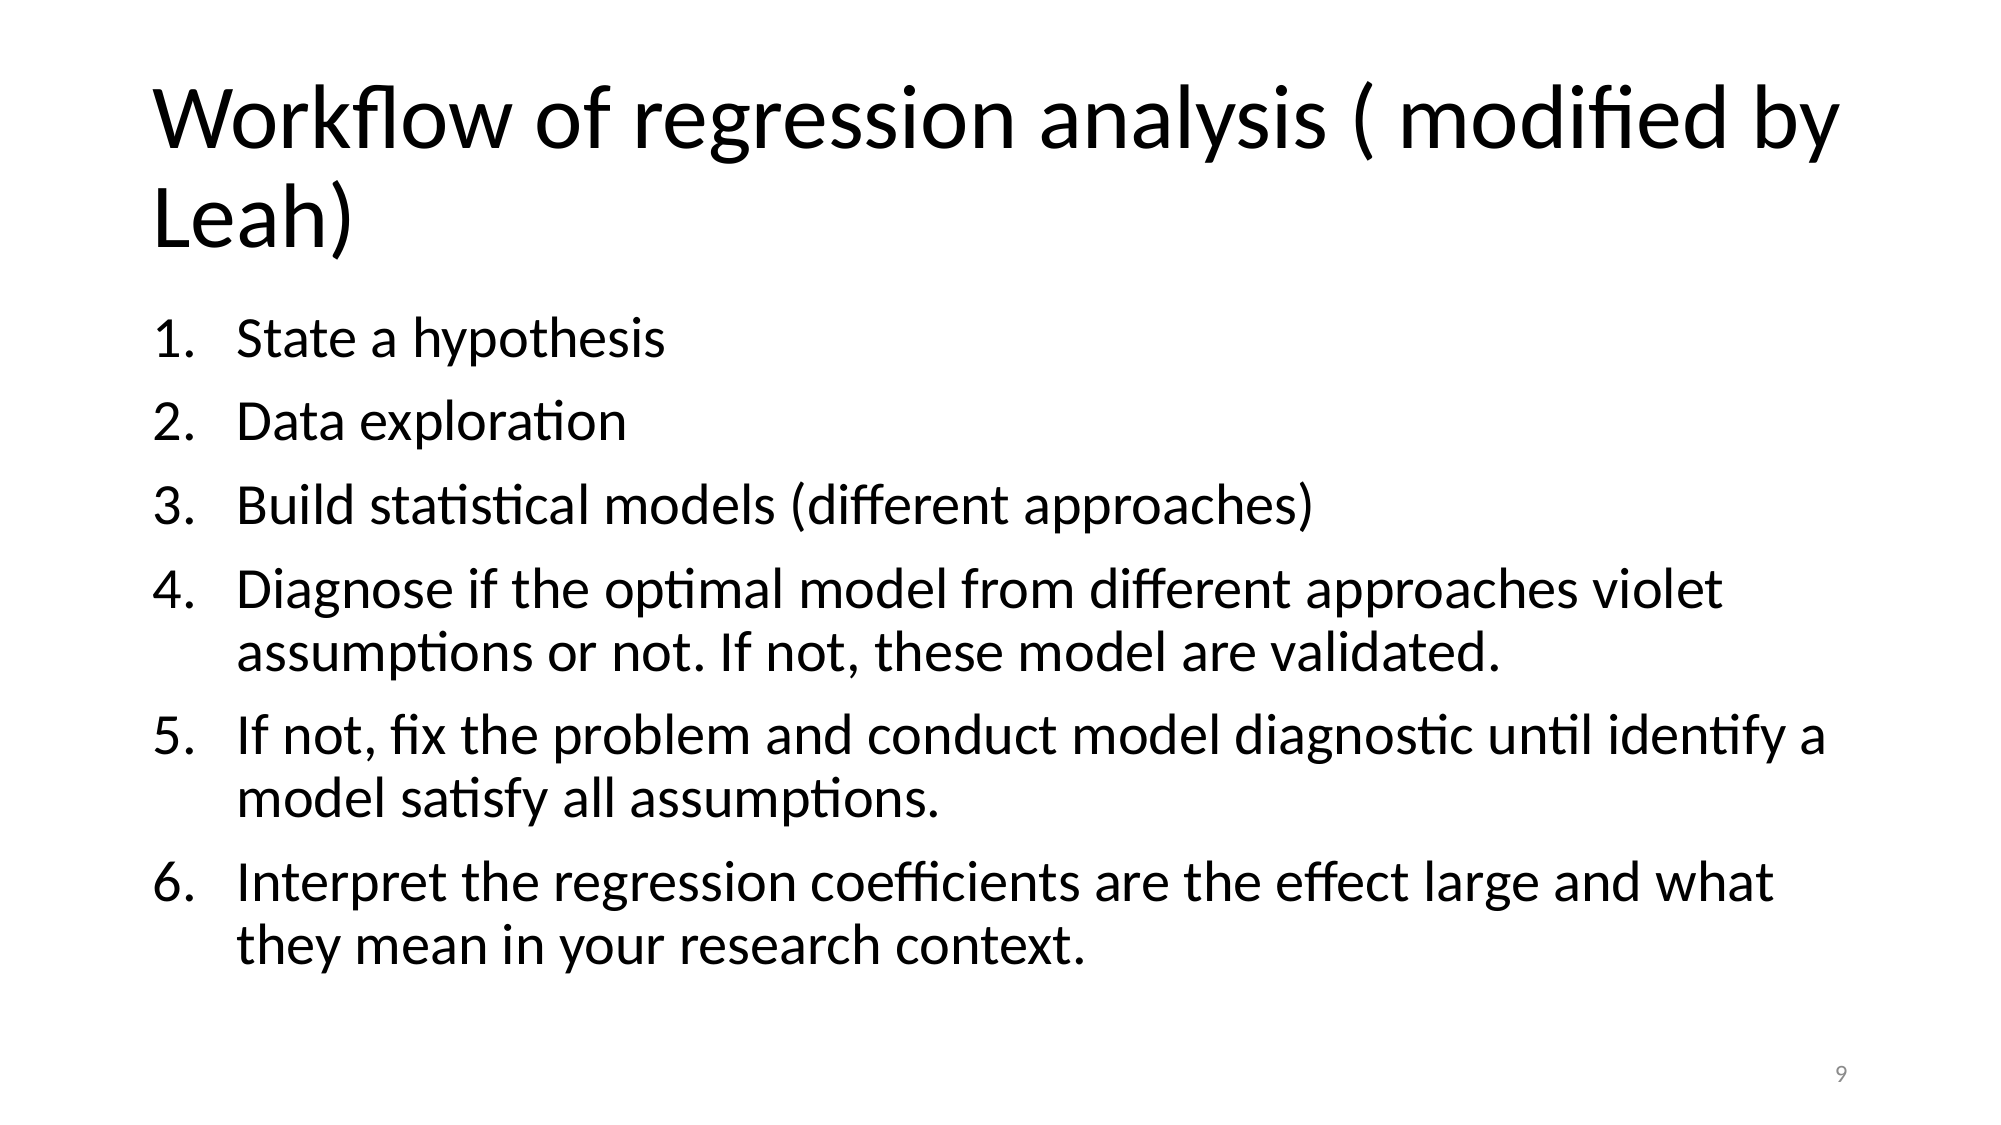

# Workflow of regression analysis ( modified by Leah)
State a hypothesis
Data exploration
Build statistical models (different approaches)
Diagnose if the optimal model from different approaches violet assumptions or not. If not, these model are validated.
If not, fix the problem and conduct model diagnostic until identify a model satisfy all assumptions.
Interpret the regression coefficients are the effect large and what they mean in your research context.
9